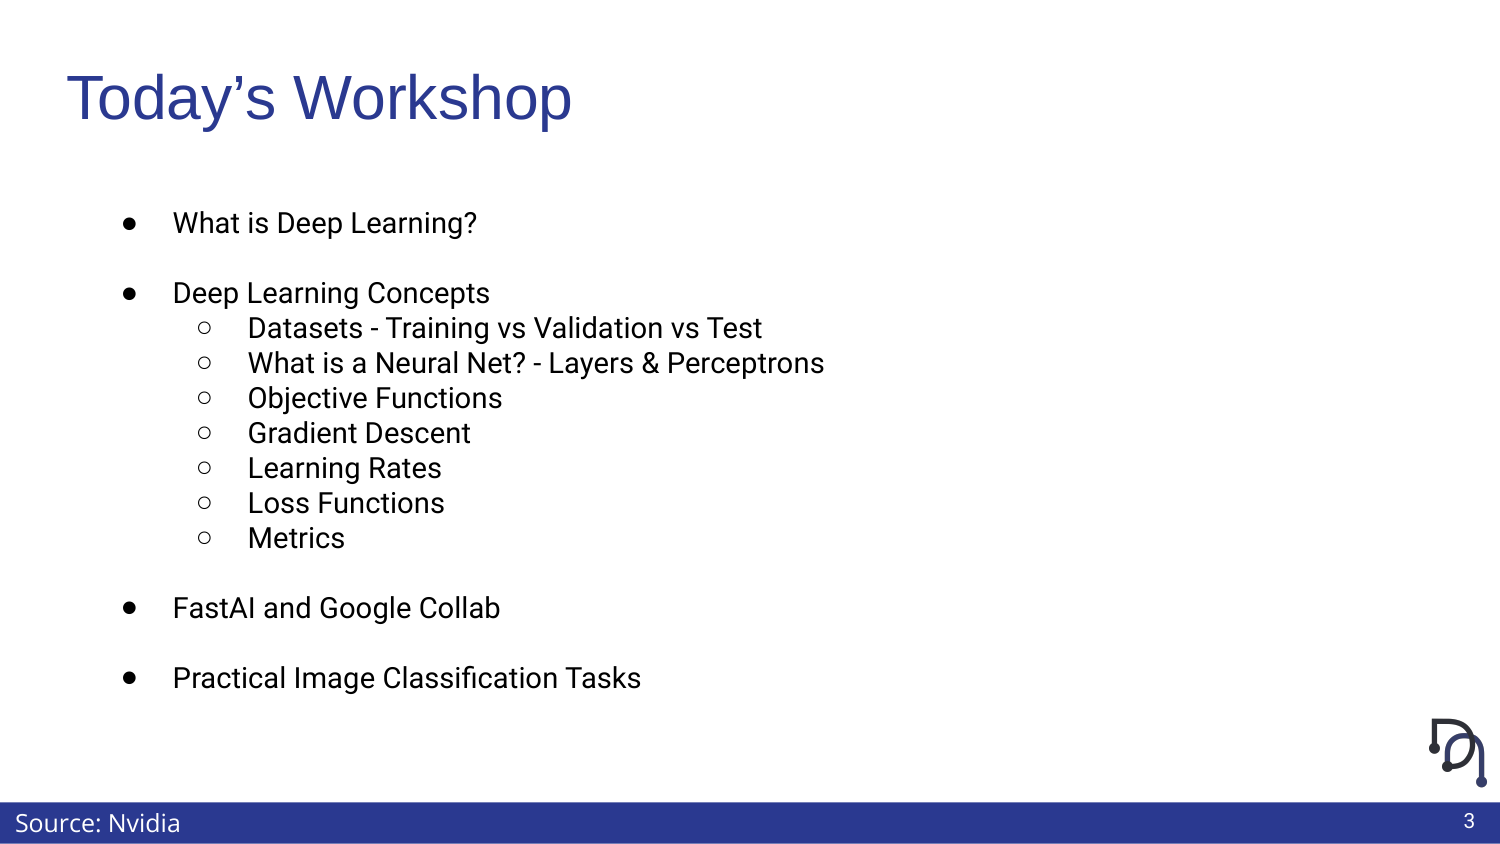

# Today’s Workshop
What is Deep Learning?

Deep Learning Concepts
Datasets - Training vs Validation vs Test
What is a Neural Net? - Layers & Perceptrons
Objective Functions
Gradient Descent
Learning Rates
Loss Functions
Metrics

FastAI and Google Collab

Practical Image Classification Tasks
3
Source: Nvidia